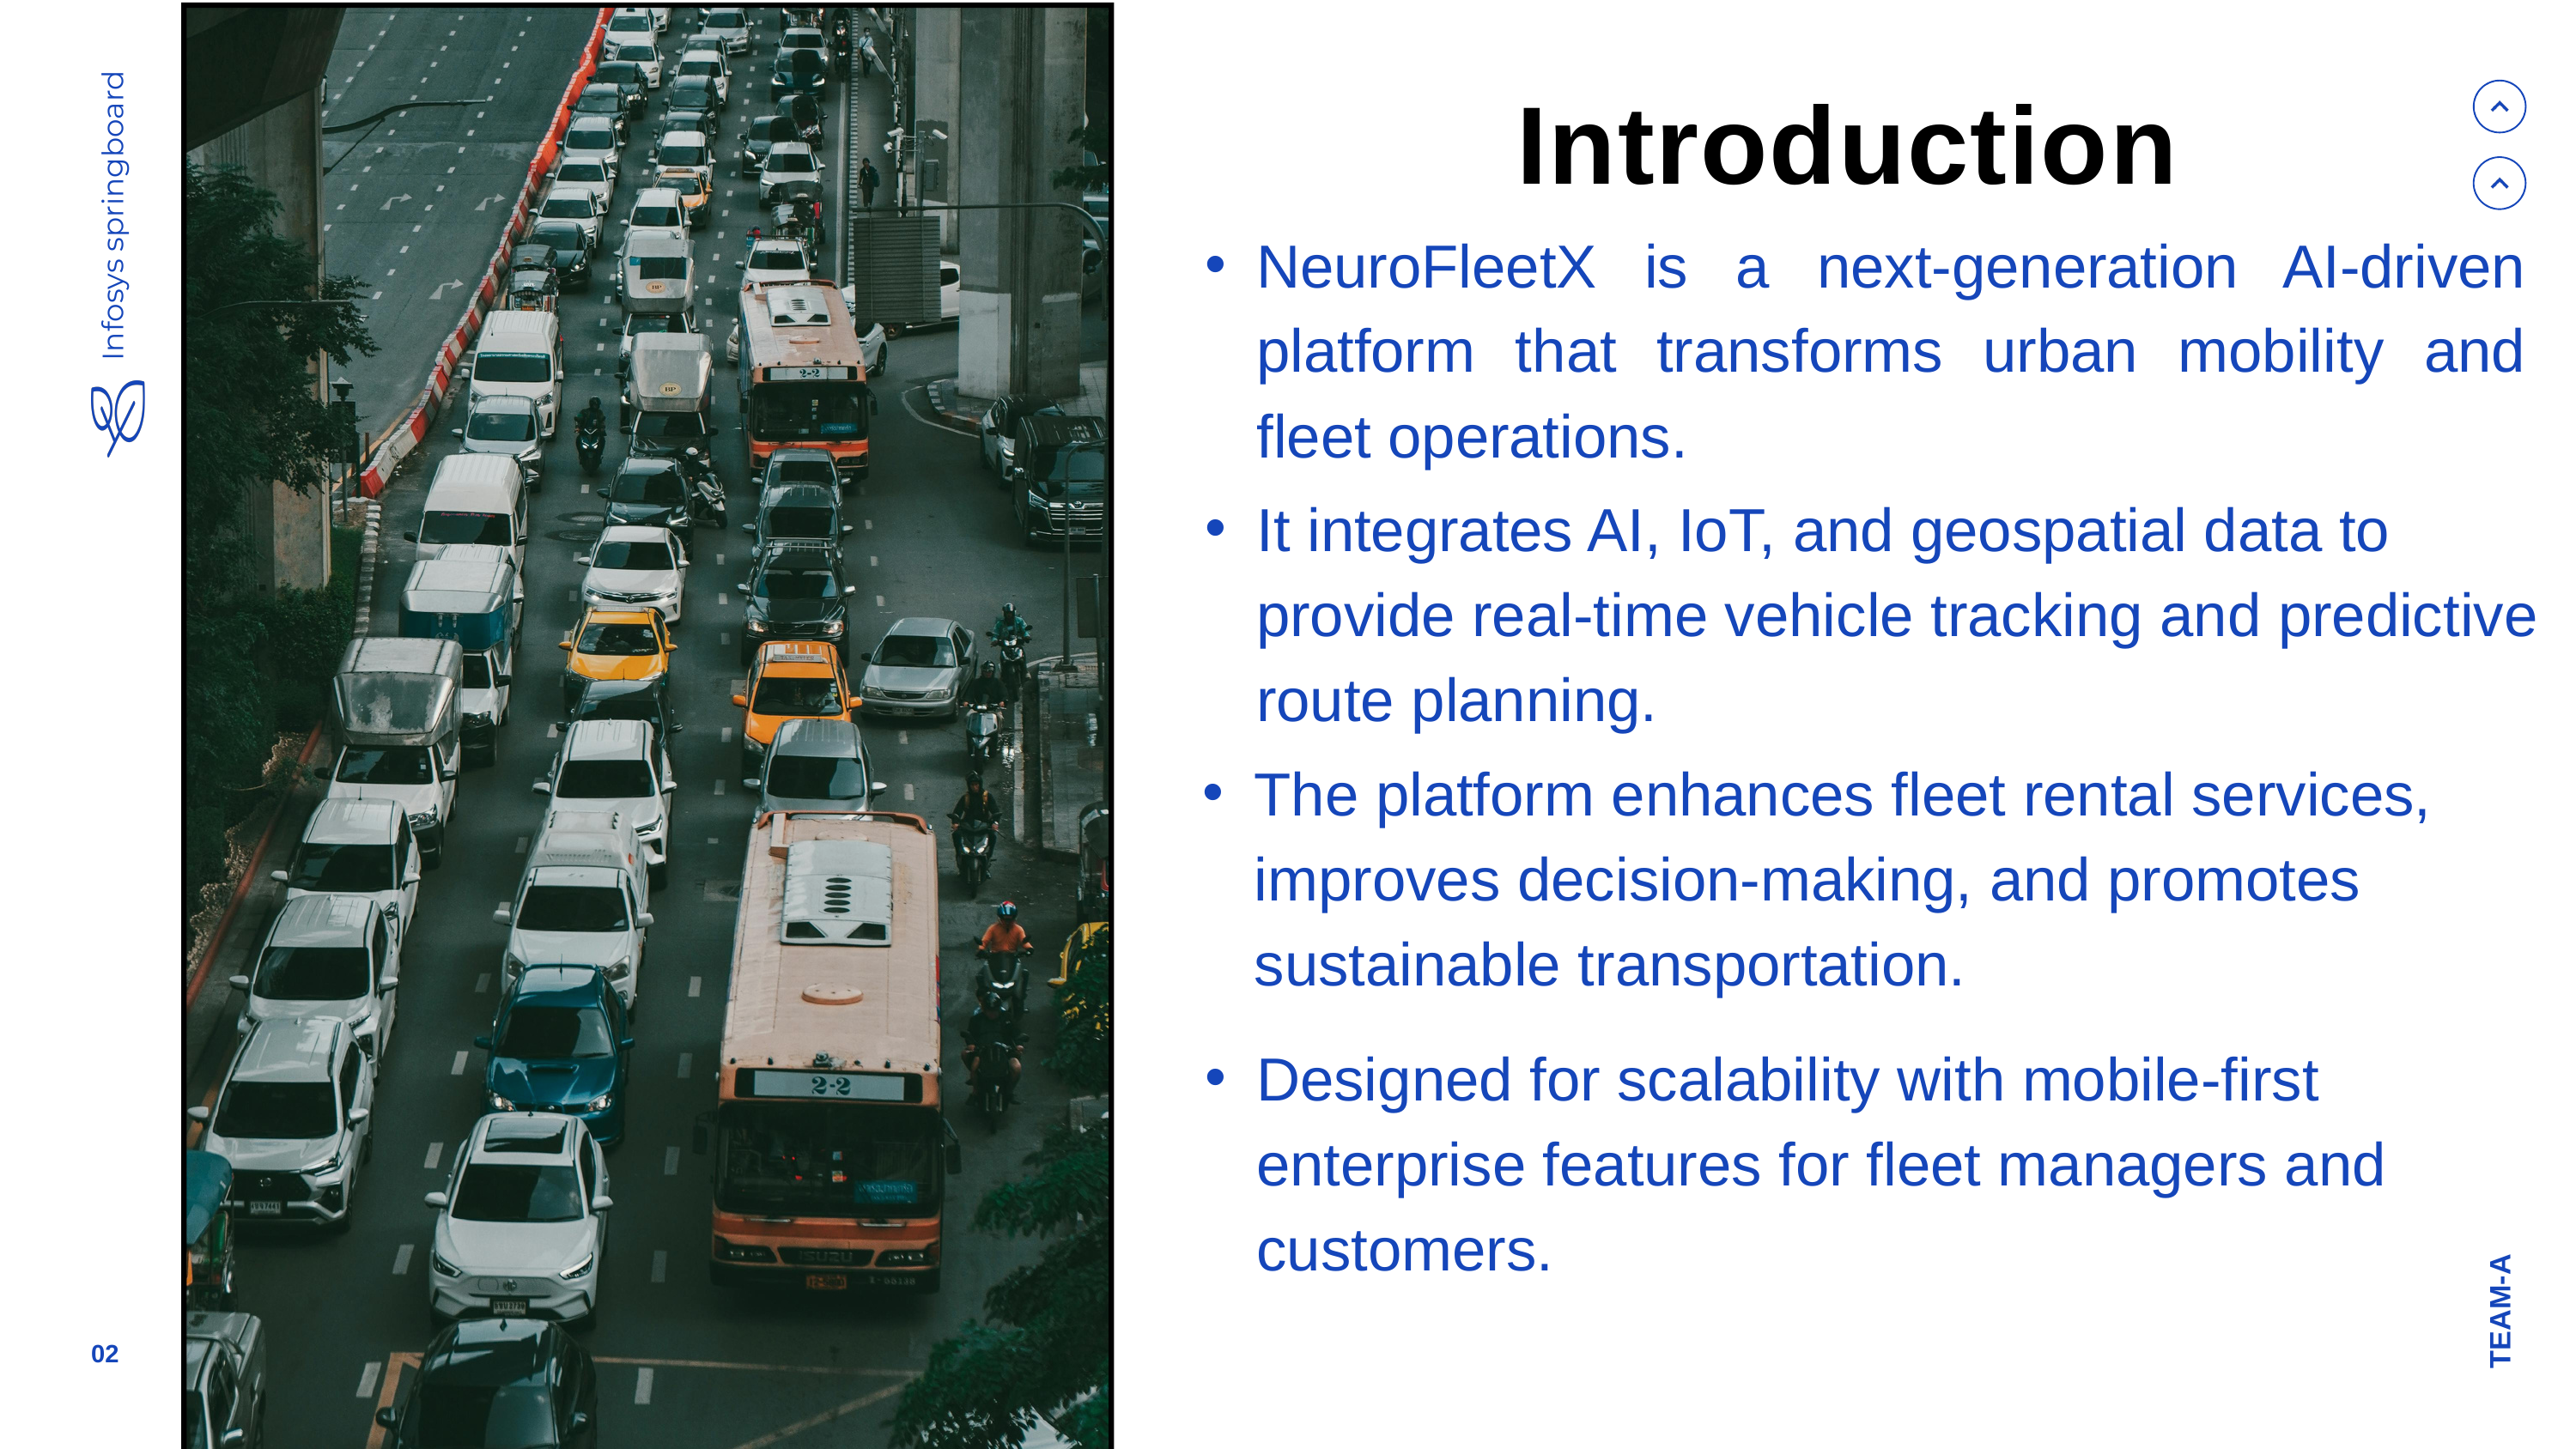

Infosys springboard

Introduction

NeuroFleetX is a next-generation AI-driven platform that transforms urban mobility and fleet operations.
It integrates AI, IoT, and geospatial data to provide real-time vehicle tracking and predictive route planning.
The platform enhances fleet rental services, improves decision-making, and promotes sustainable transportation.
Designed for scalability with mobile-first enterprise features for fleet managers and customers.
TEAM-A
02